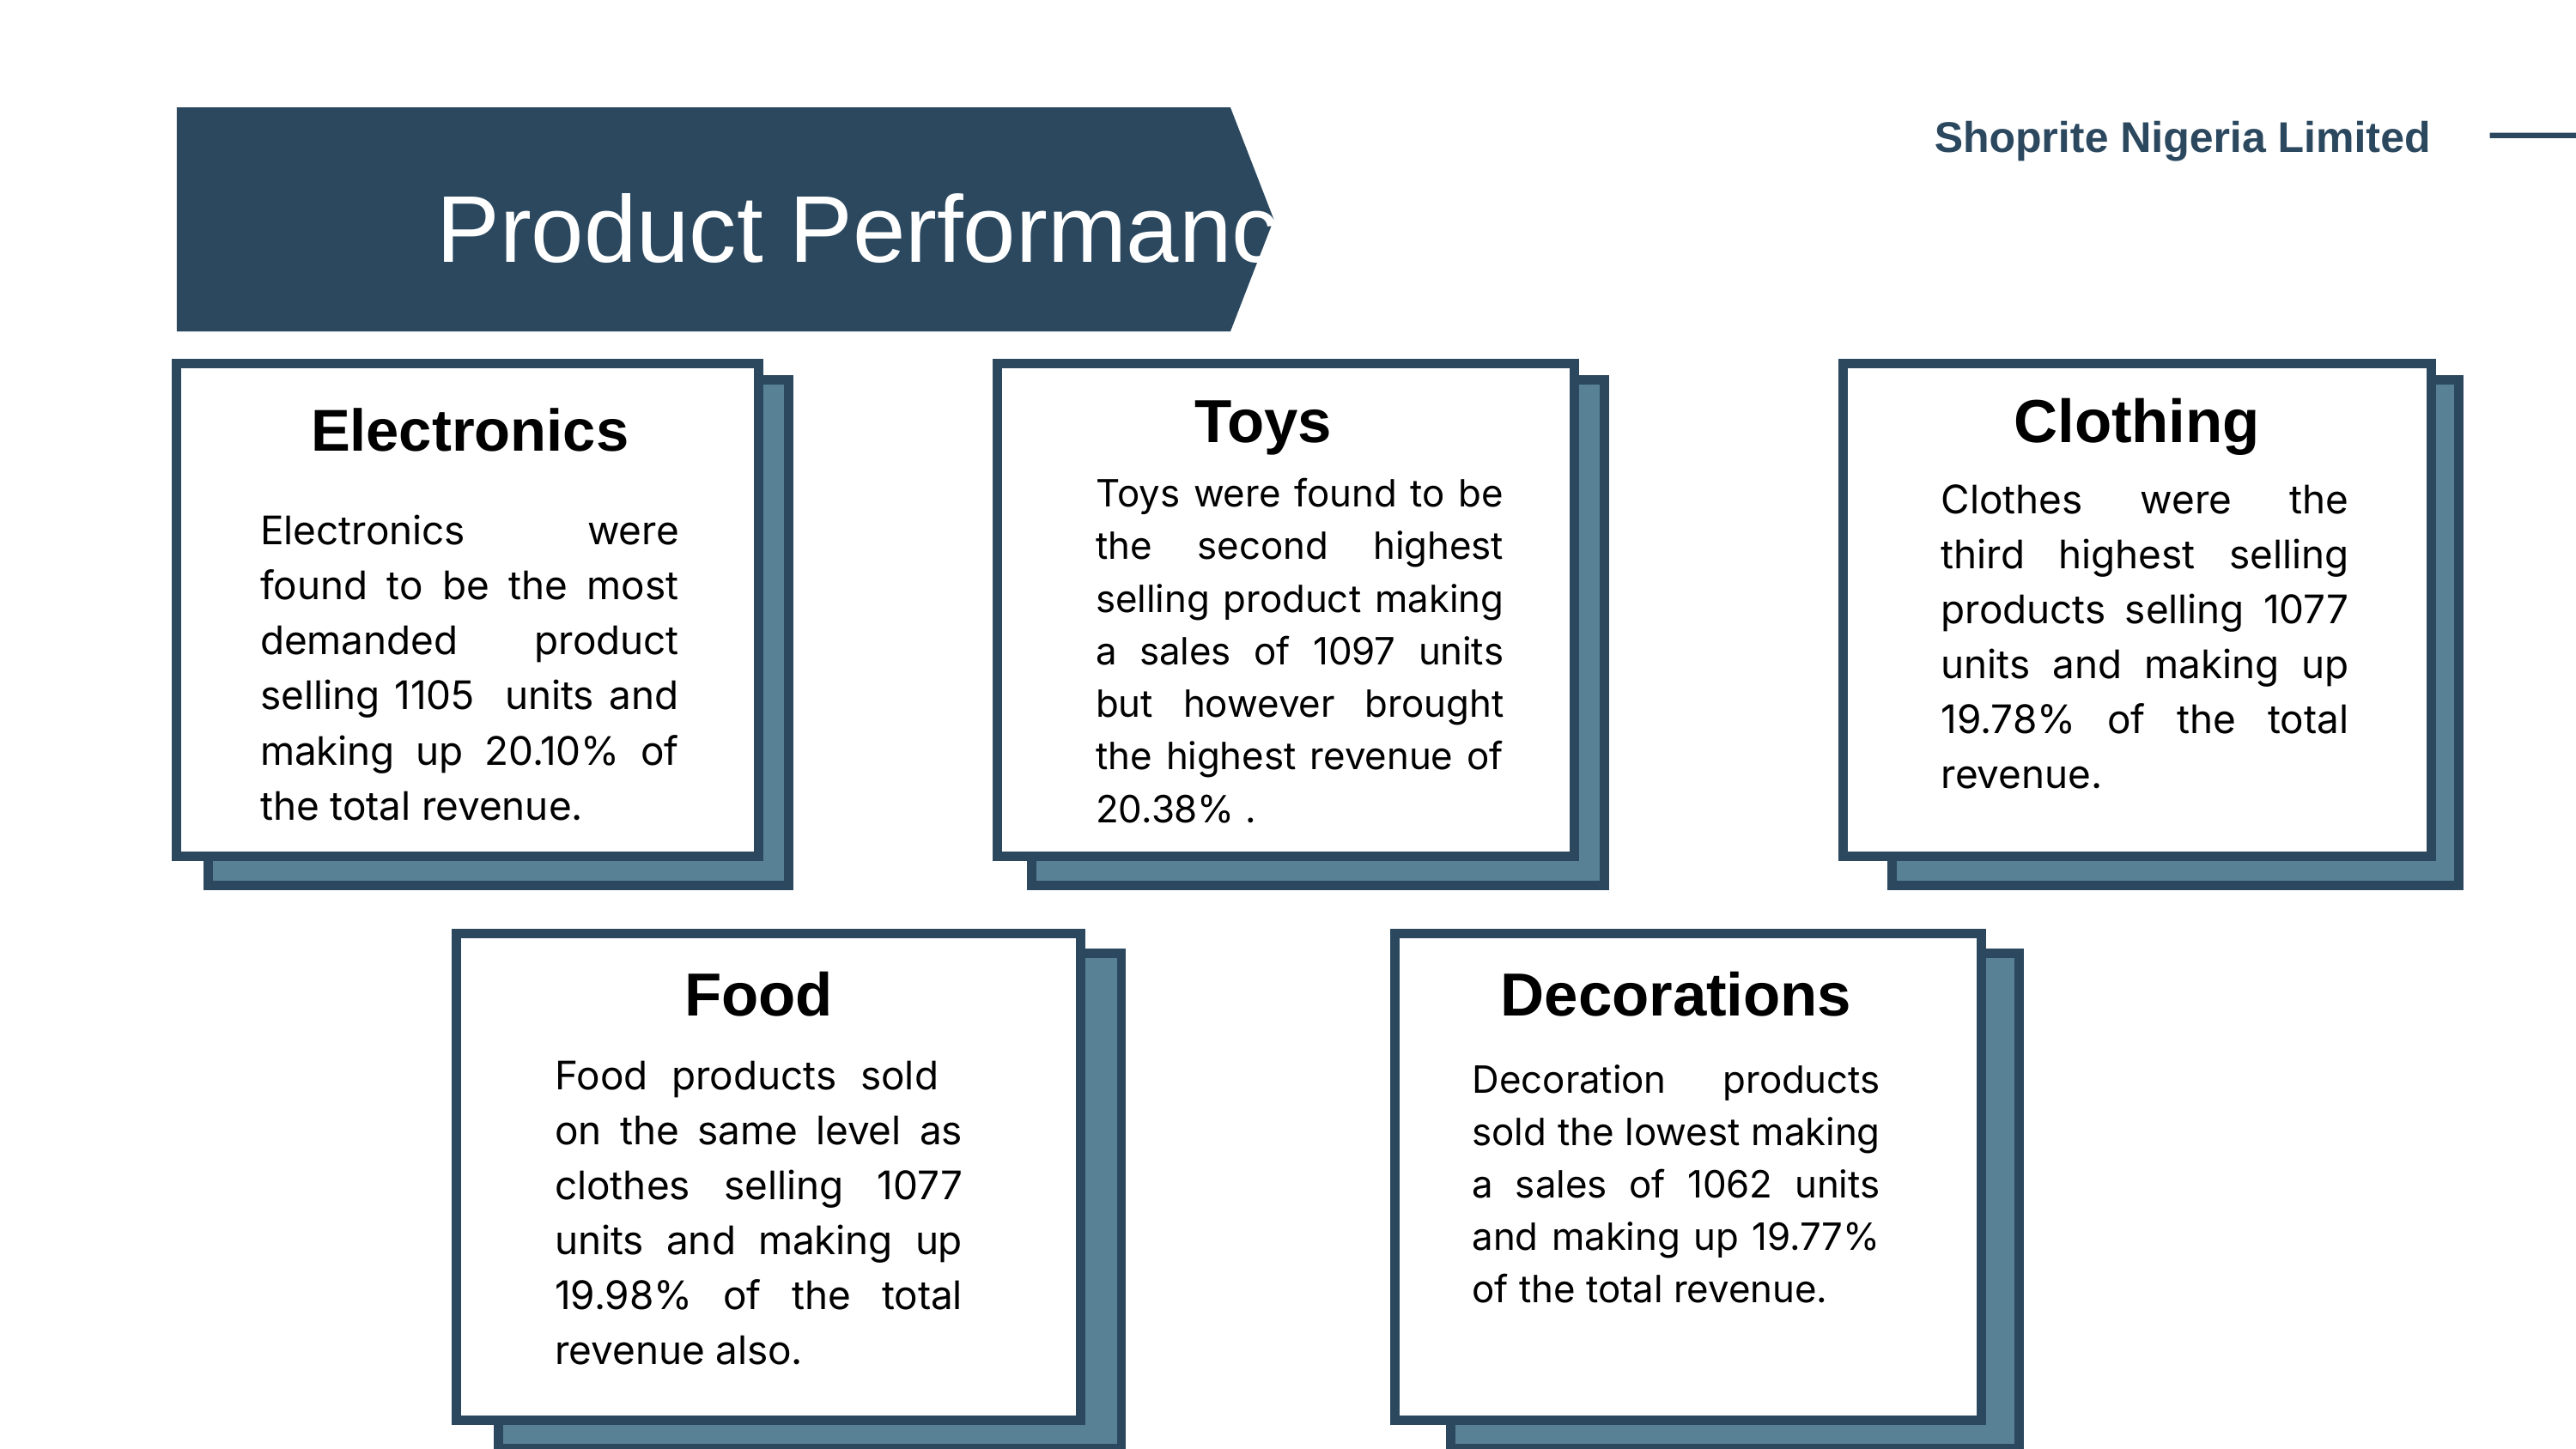

Shoprite Nigeria Limited

Product Performance Overview

Toys
Clothing

Electronics
Toys were found to be the second highest selling product making a sales of 1097 units but however brought the highest revenue of 20.38% .
Clothes were the third highest selling products selling 1077 units and making up 19.78% of the total revenue.
Electronics were found to be the most demanded product selling 1105  units and making up 20.10% of the total revenue.

Food
Decorations

Food products sold  on the same level as clothes selling 1077 units and making up 19.98% of the total revenue also.
Decoration products sold the lowest making a sales of 1062 units and making up 19.77% of the total revenue.